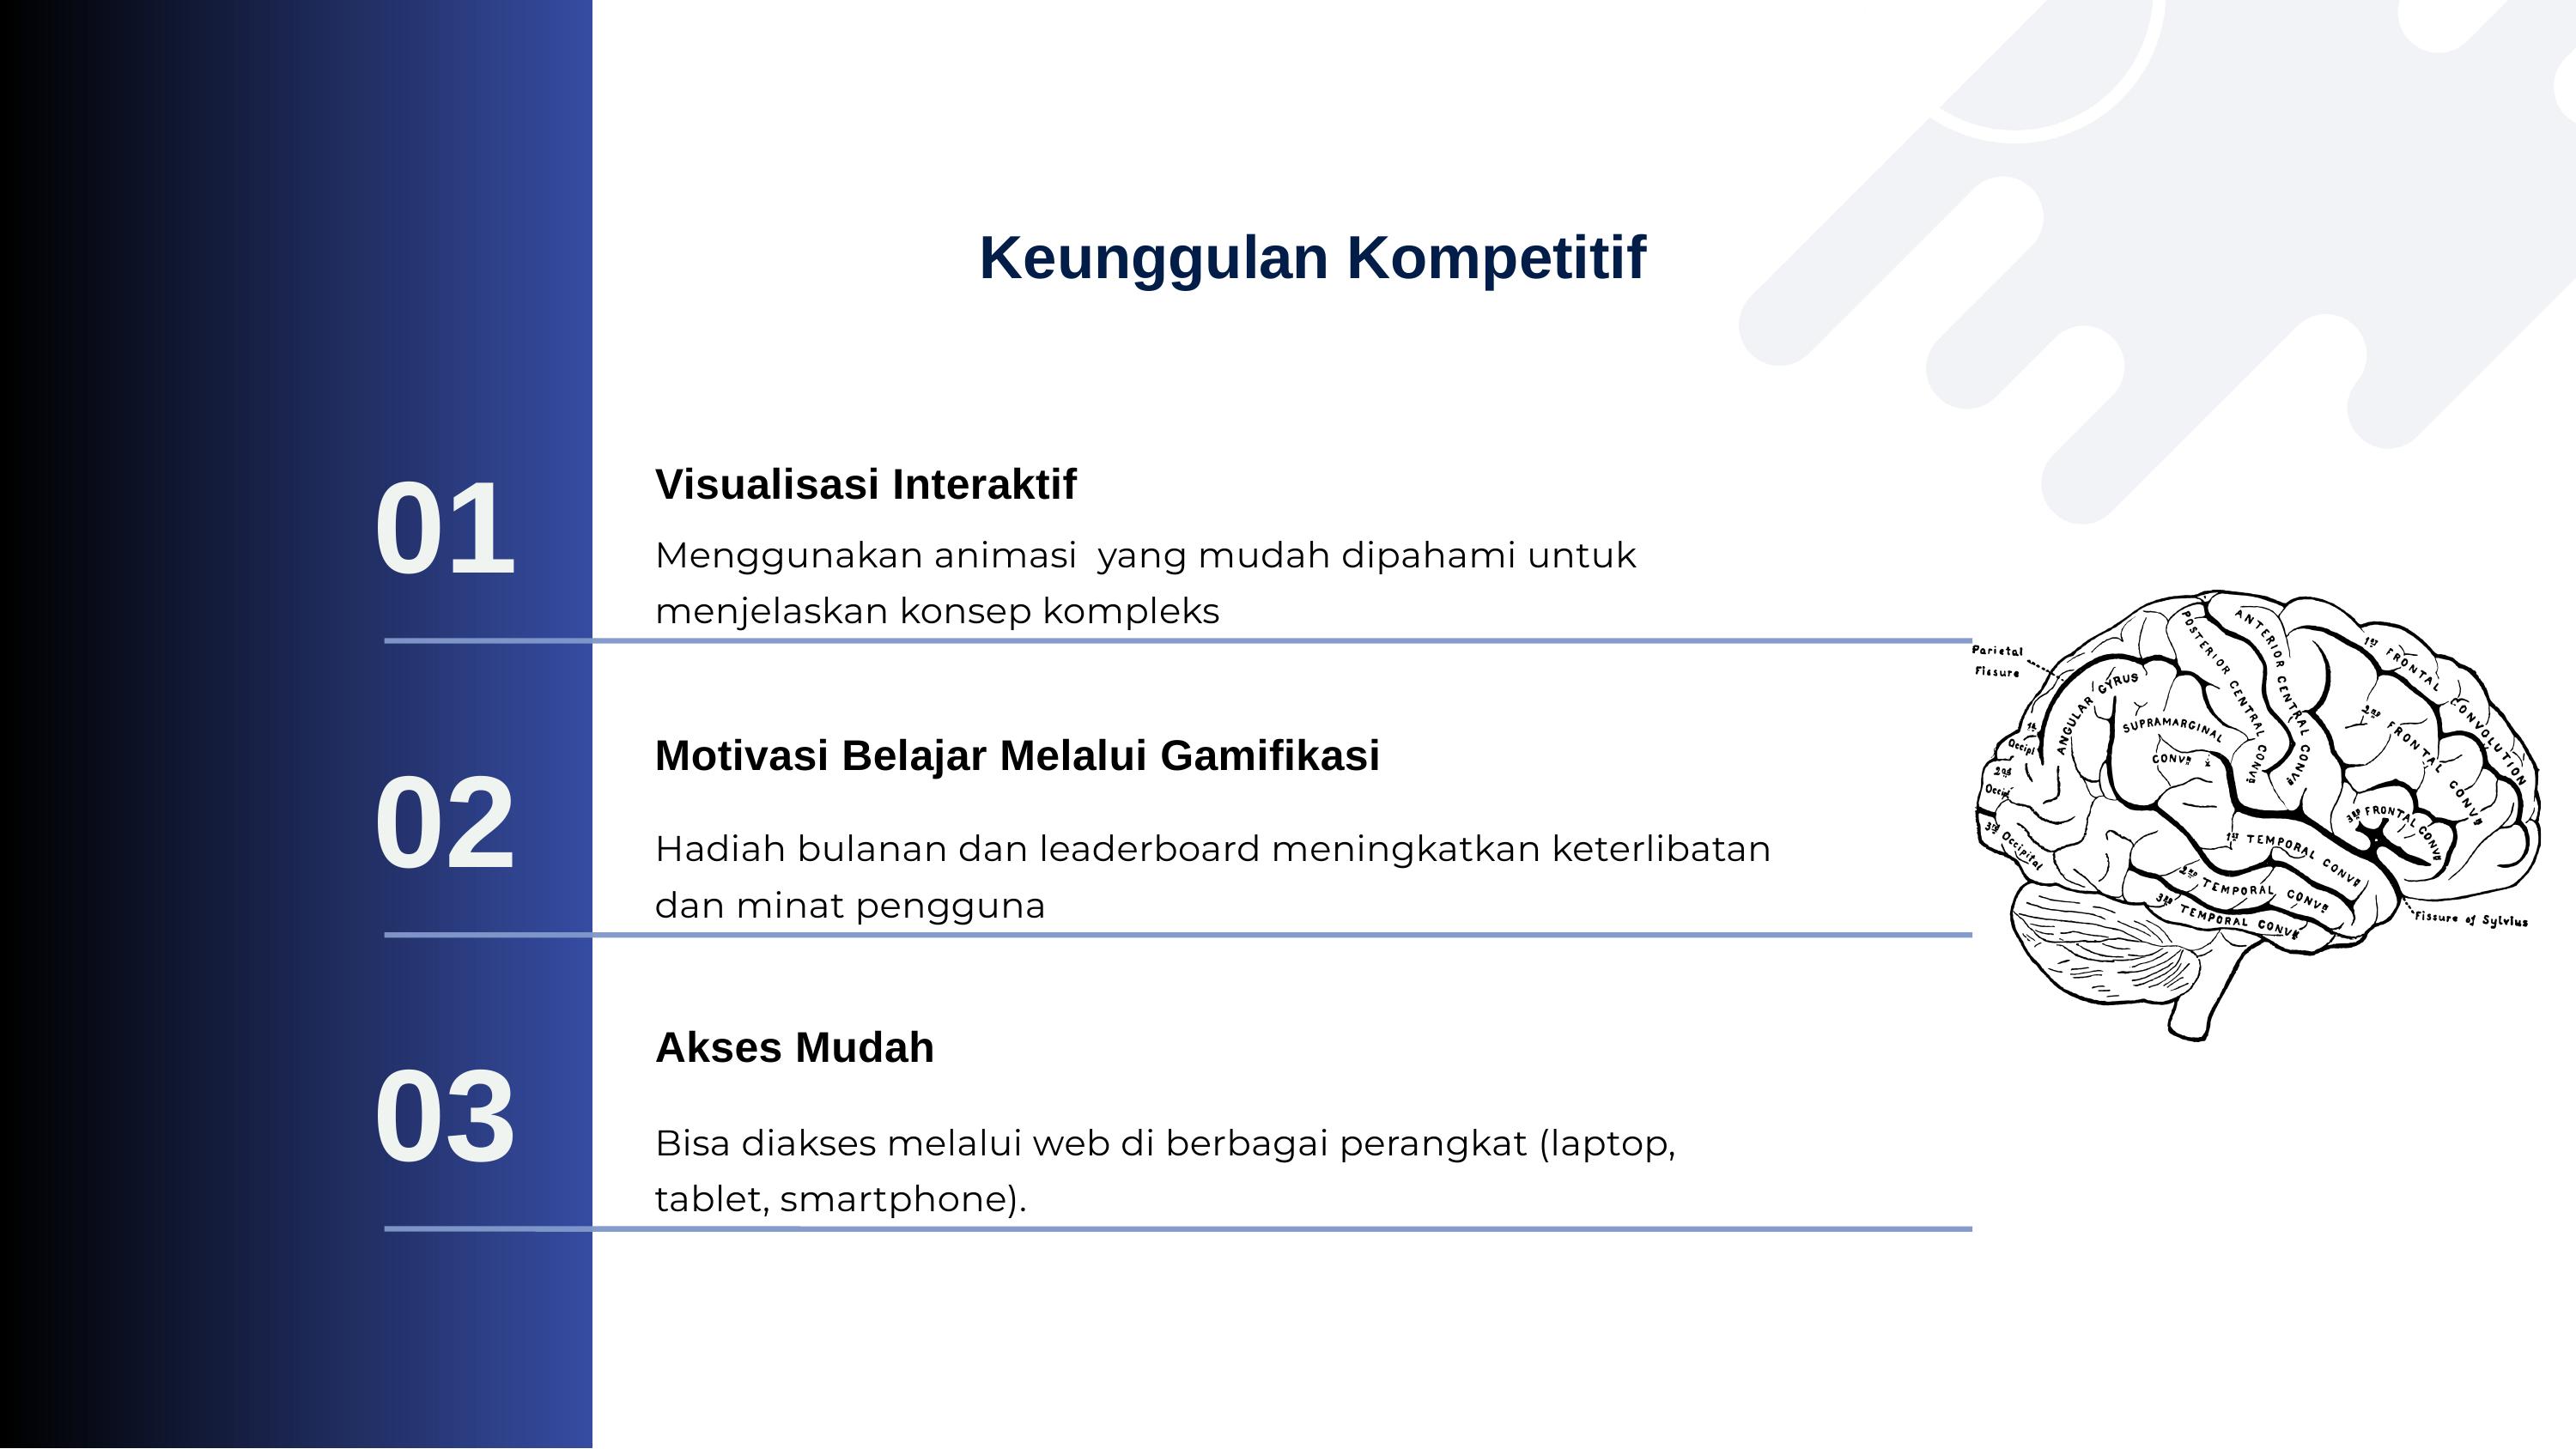

Keunggulan Kompetitif
01
Visualisasi Interaktif
Menggunakan animasi  yang mudah dipahami untuk menjelaskan konsep kompleks

Motivasi Belajar Melalui Gamifikasi
02
Hadiah bulanan dan leaderboard meningkatkan keterlibatan dan minat pengguna

Akses Mudah
03
Bisa diakses melalui web di berbagai perangkat (laptop, tablet, smartphone).